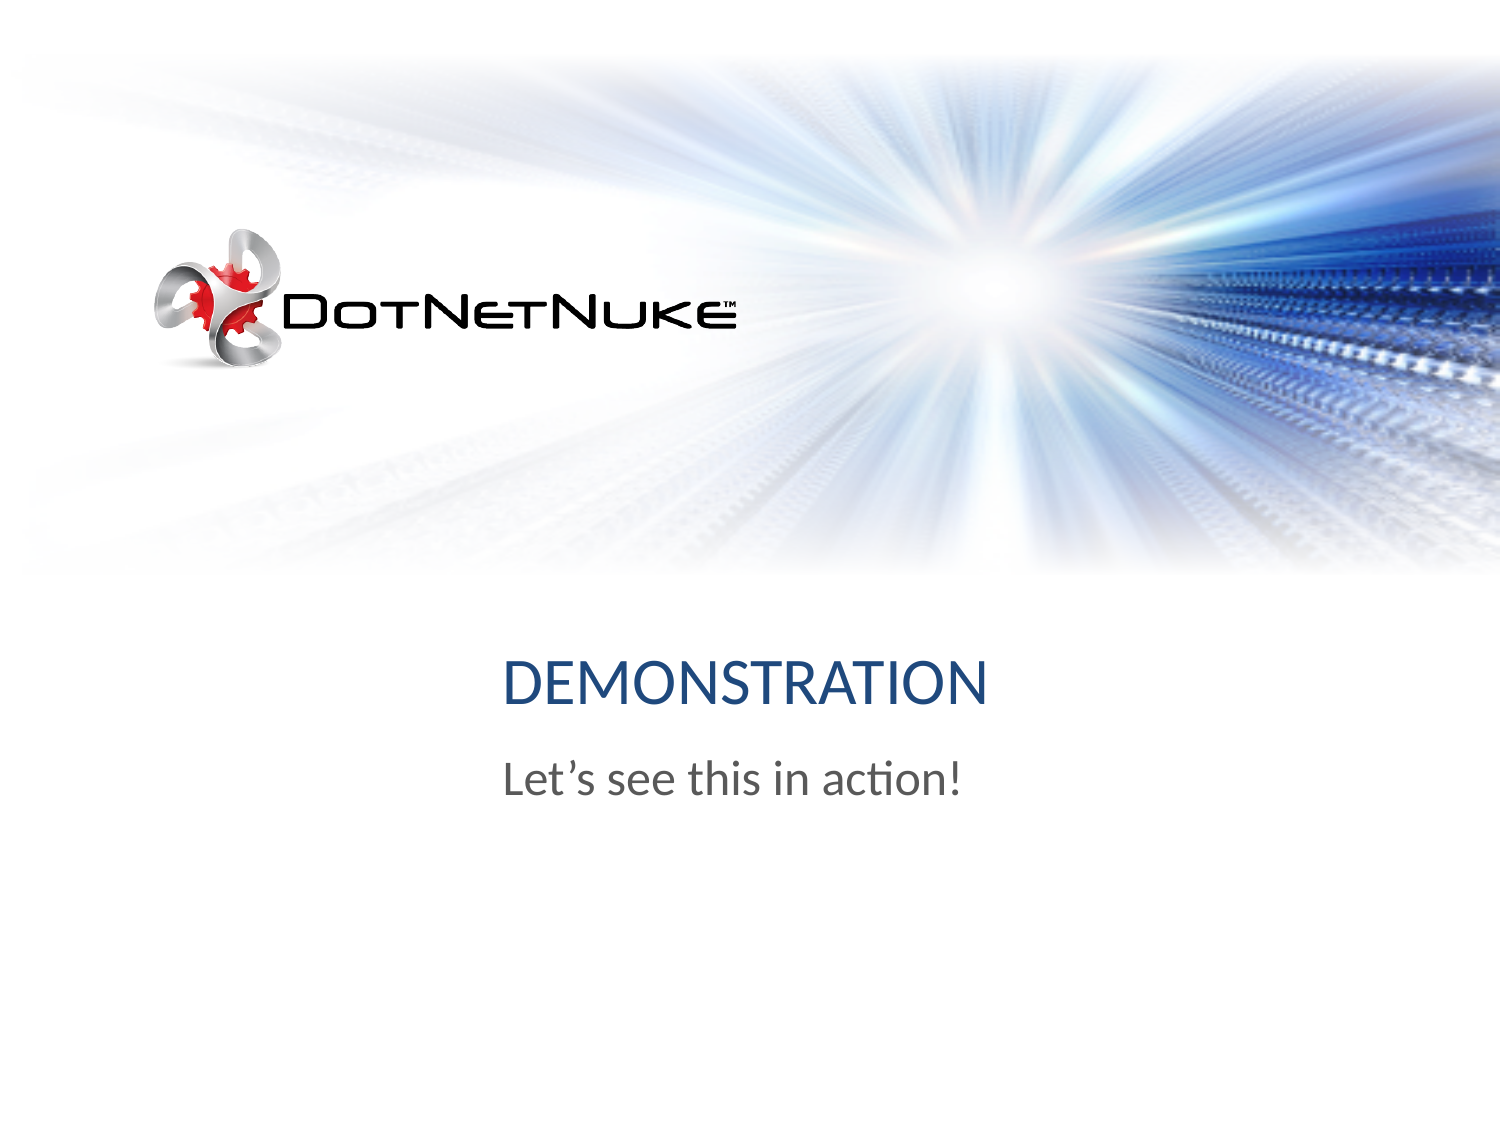

# Demonstration
Let’s see this in action!